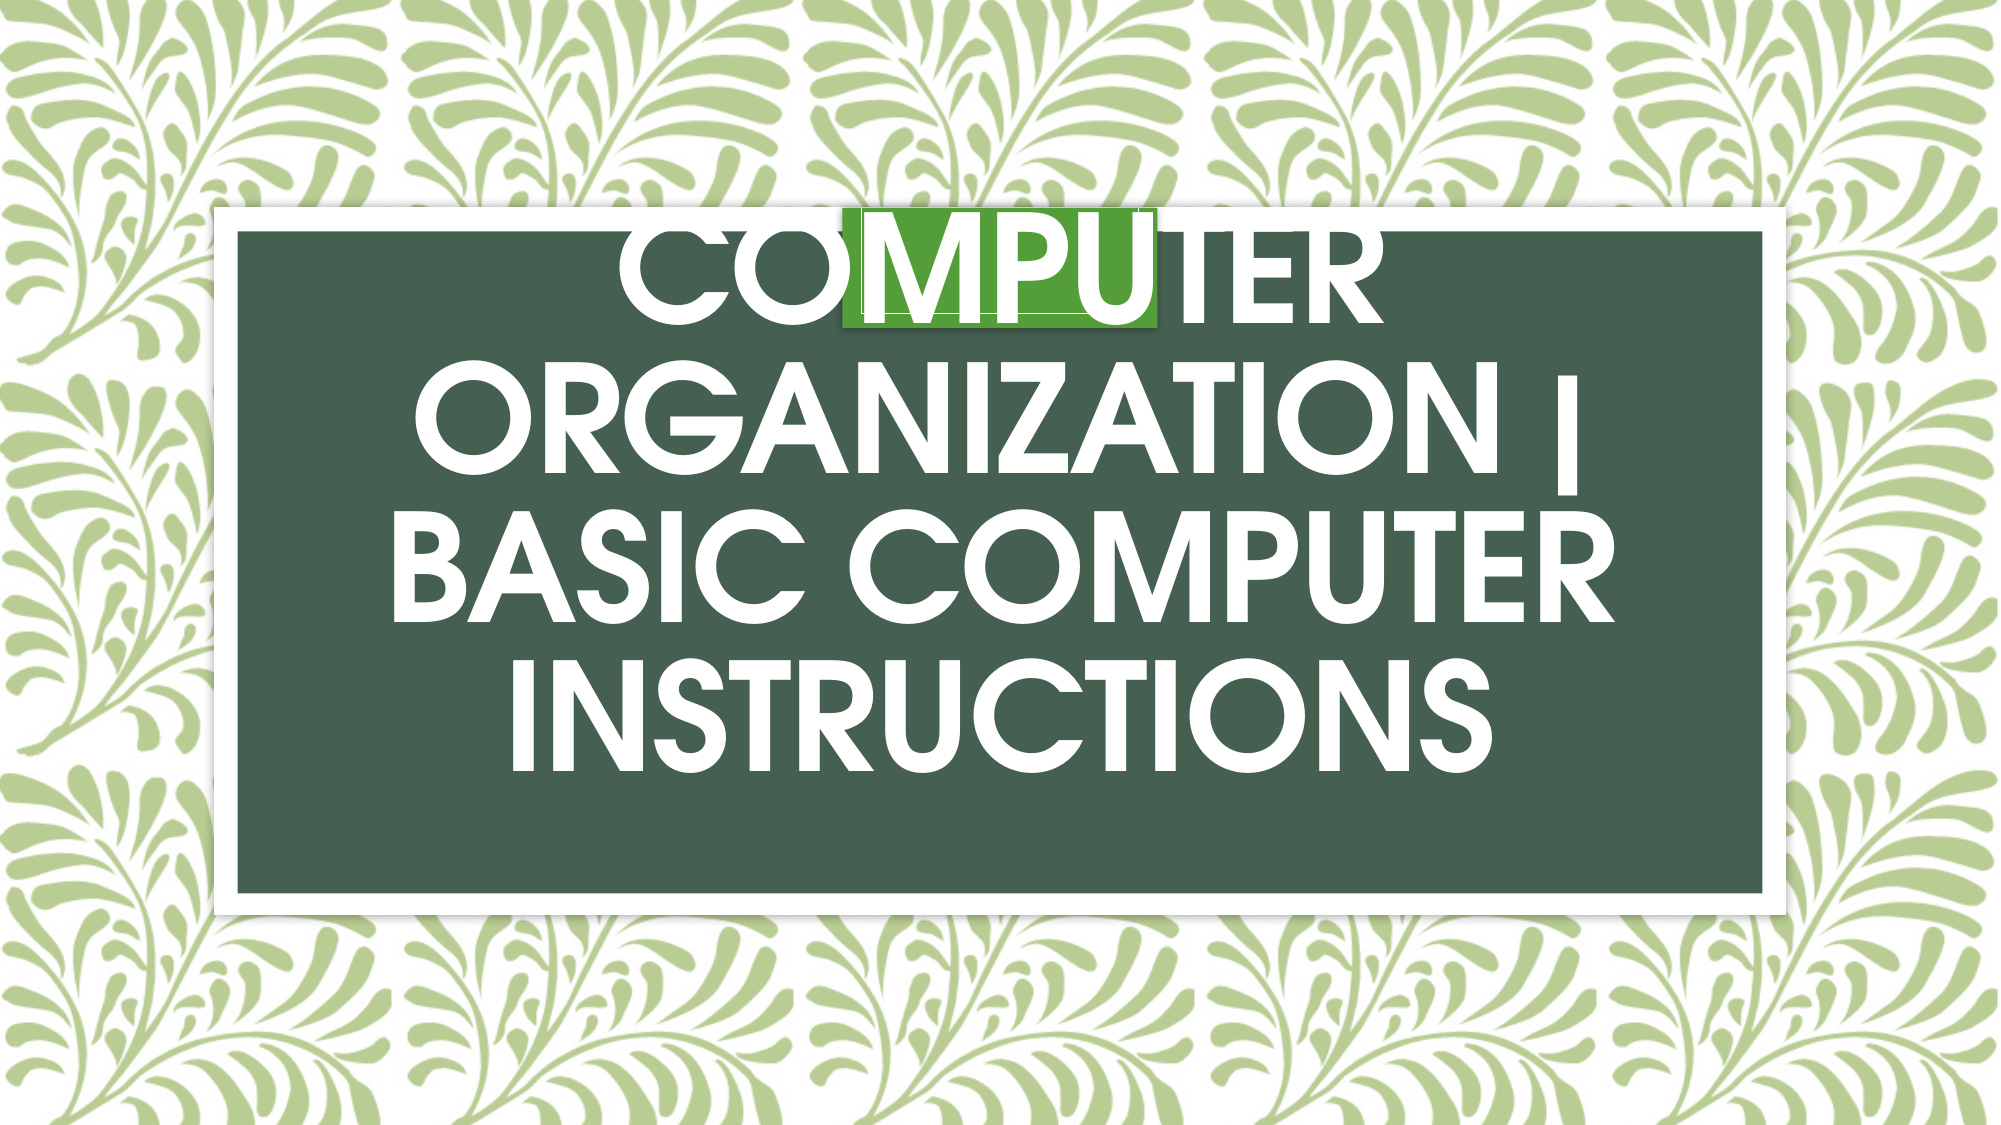

# Computer Organization | Basic Computer Instructions